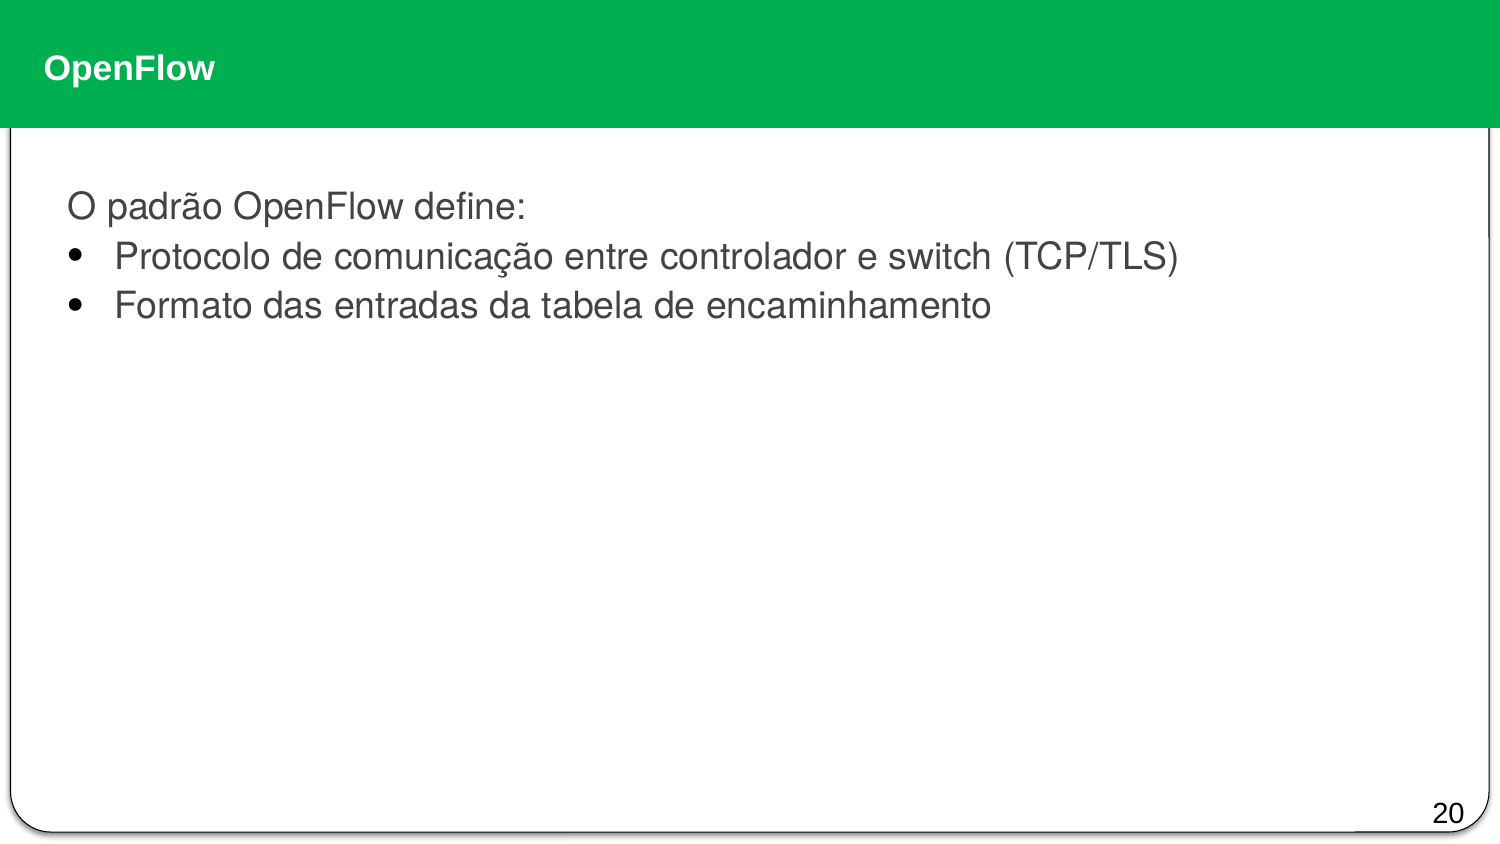

# OpenFlow
O padrão OpenFlow define:
Protocolo de comunicação entre controlador e switch (TCP/TLS)
Formato das entradas da tabela de encaminhamento
20